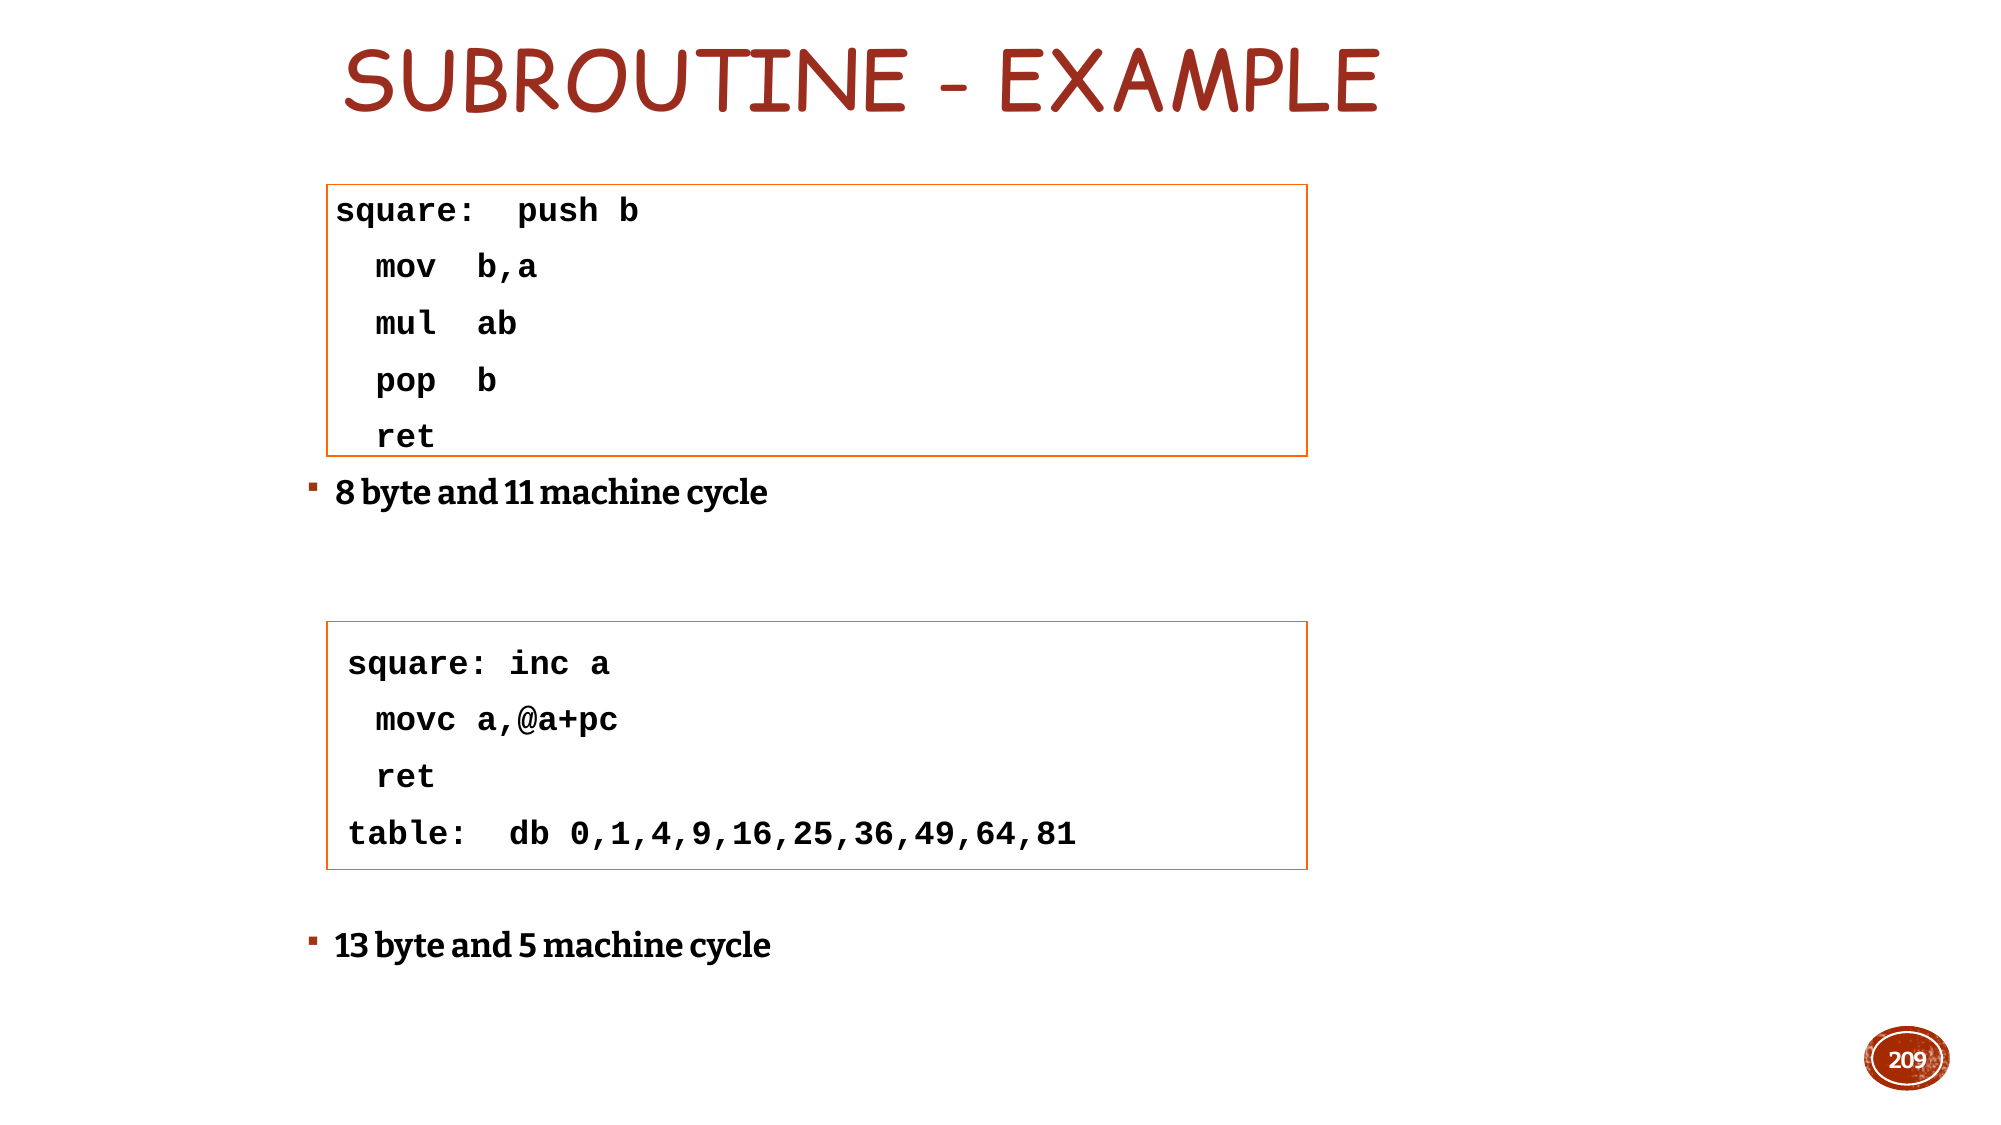

# Subroutine - Example
	square:  push b
			  mov  b,a
 			  mul  ab
			  pop  b
			  ret
8 byte and 11 machine cycle

  square: inc a
			  movc a,@a+pc
			  ret
  table:  db 0,1,4,9,16,25,36,49,64,81

13 byte and 5 machine cycle

209